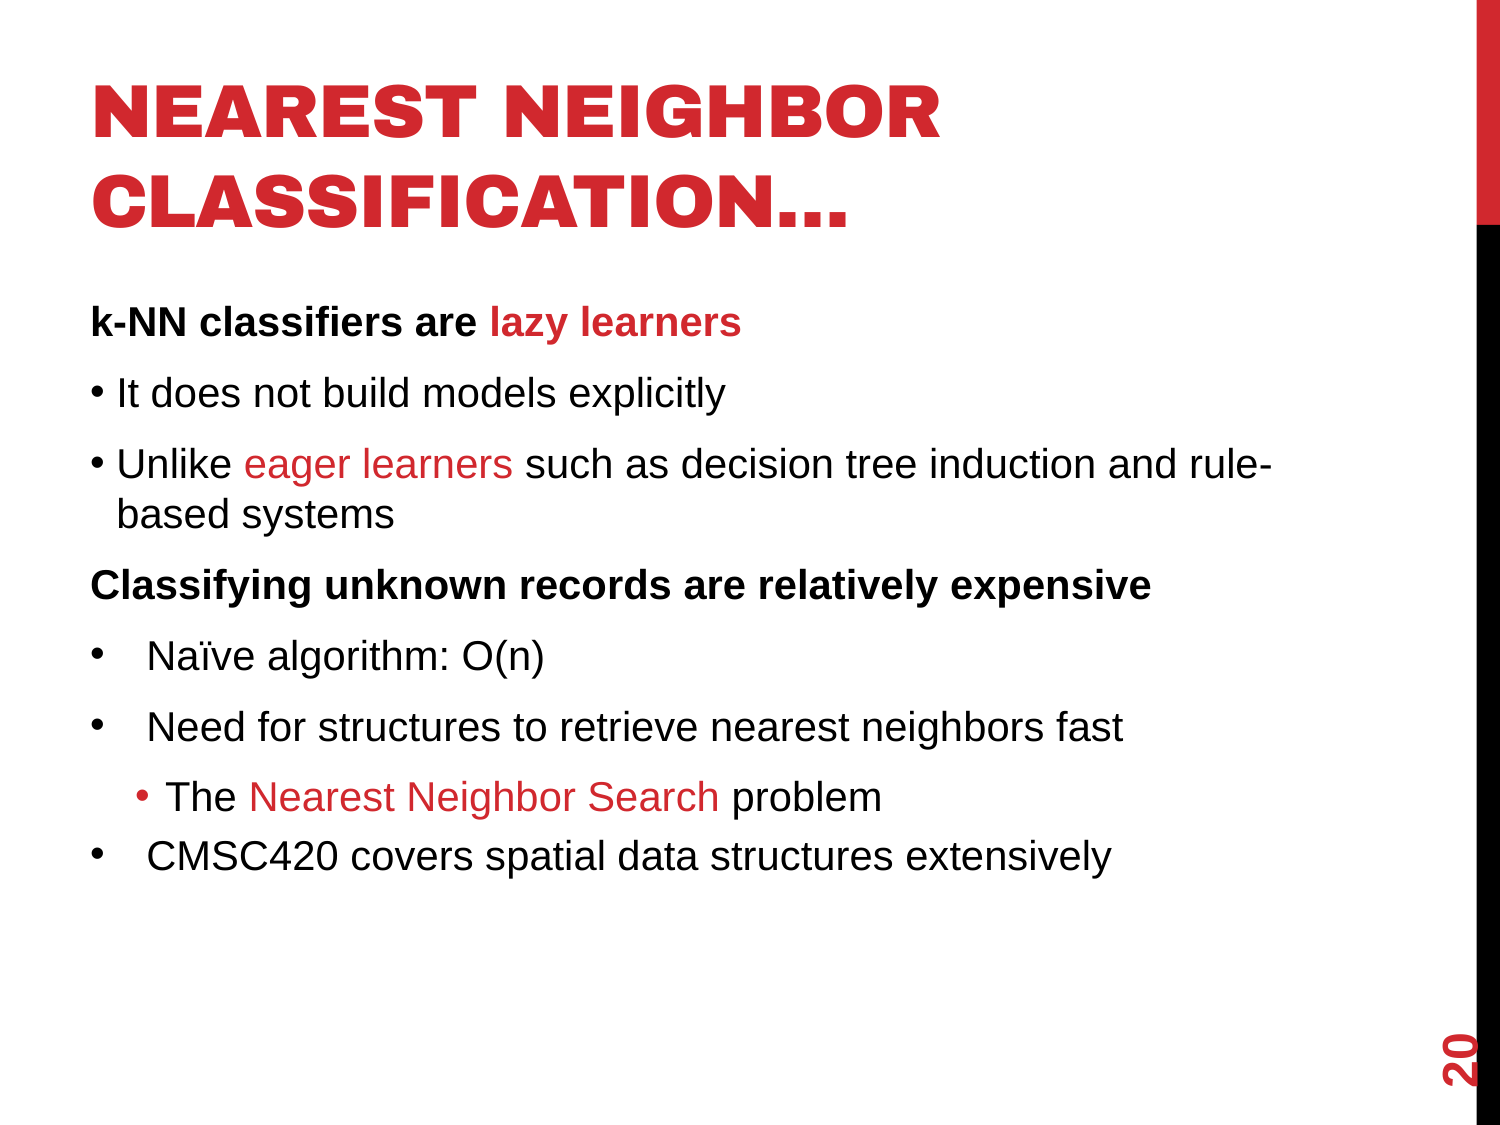

# Nearest neighbor Classification…
k-NN classifiers are lazy learners
It does not build models explicitly
Unlike eager learners such as decision tree induction and rule-based systems
Classifying unknown records are relatively expensive
Naïve algorithm: O(n)
Need for structures to retrieve nearest neighbors fast
The Nearest Neighbor Search problem
CMSC420 covers spatial data structures extensively

20